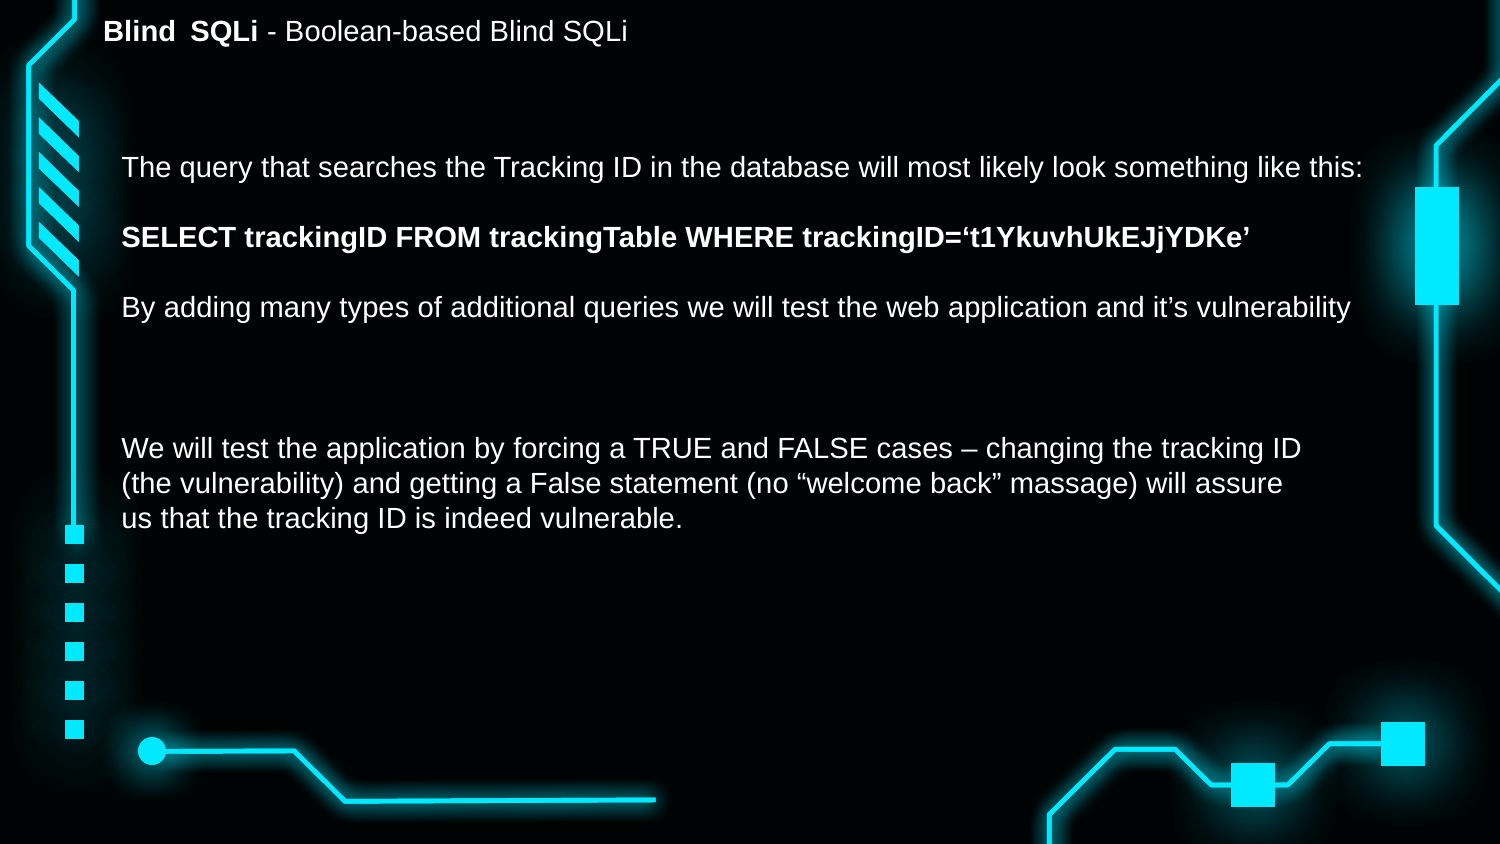

Blind  SQLi - Boolean-based Blind SQLi

The query that searches the Tracking ID in the database will most likely look something like this:

SELECT trackingID FROM trackingTable WHERE trackingID=‘t1YkuvhUkEJjYDKe’

By adding many types of additional queries we will test the web application and it’s vulnerability

We will test the application by forcing a TRUE and FALSE cases – changing the tracking ID (the vulnerability) and getting a False statement (no “welcome back” massage) will assure us that the tracking ID is indeed vulnerable.